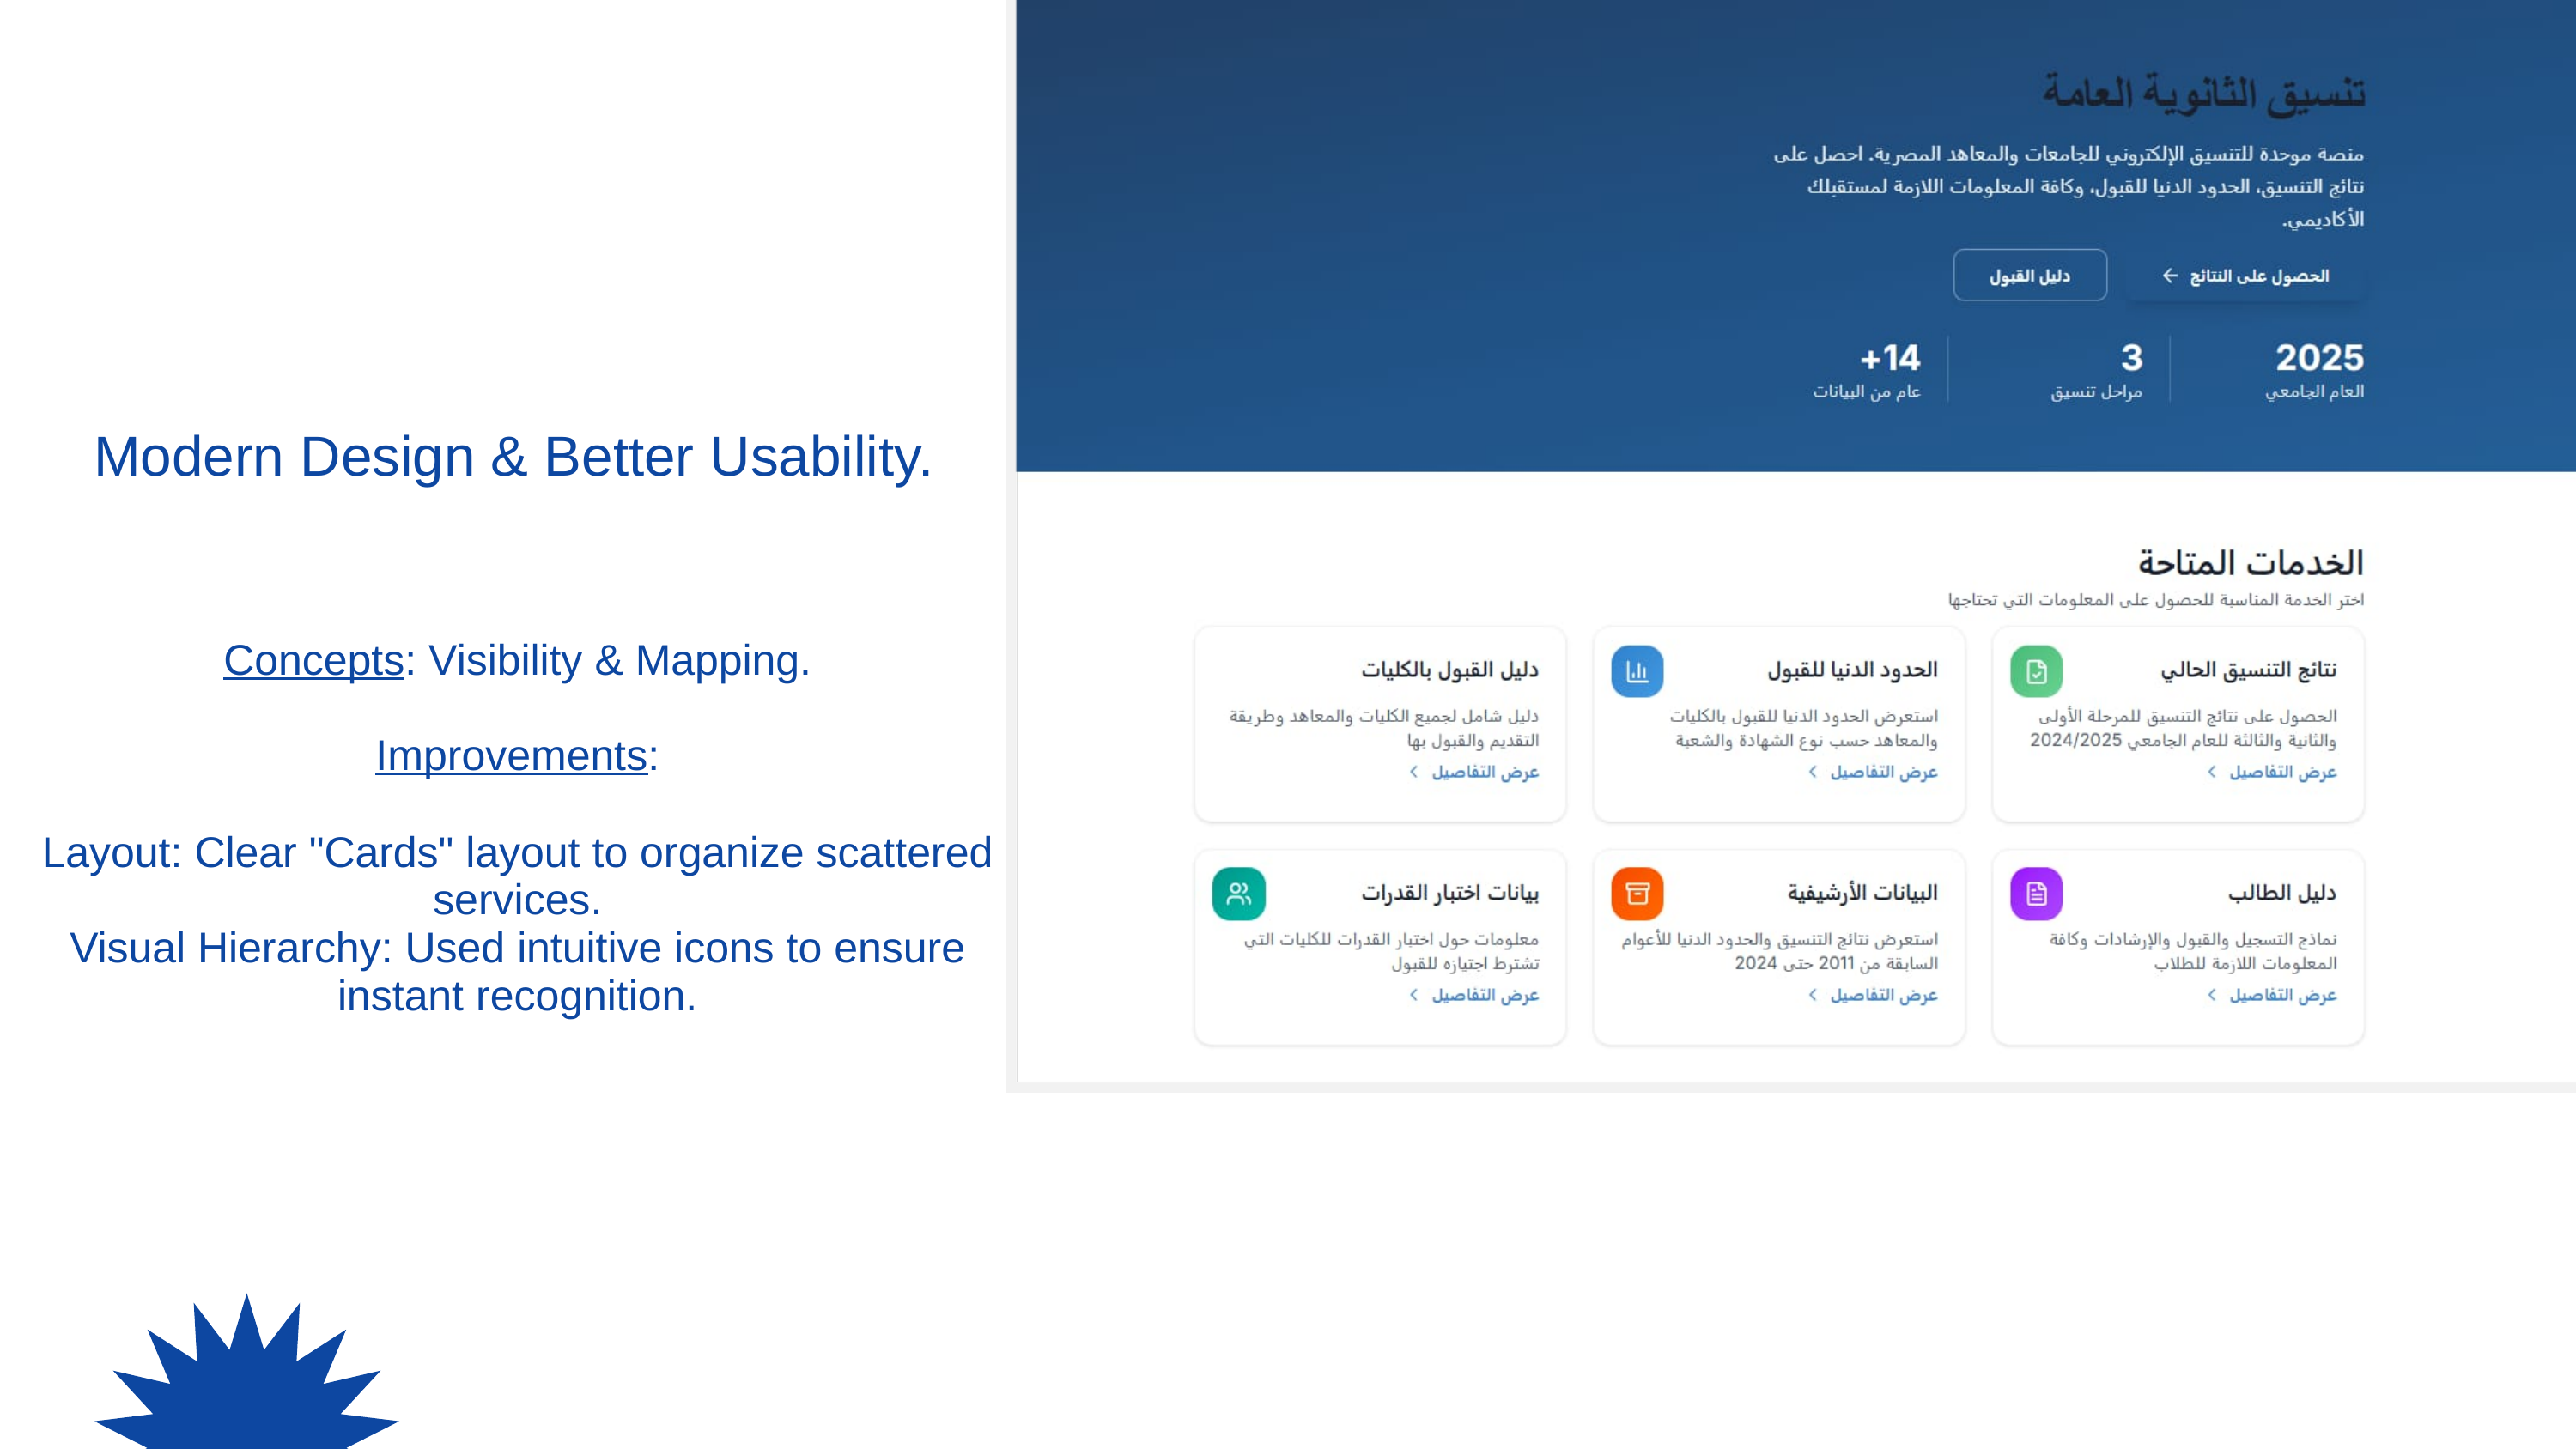

Modern Design & Better Usability.
Concepts: Visibility & Mapping.

Improvements:

Layout: Clear "Cards" layout to organize scattered services.
Visual Hierarchy: Used intuitive icons to ensure instant recognition.